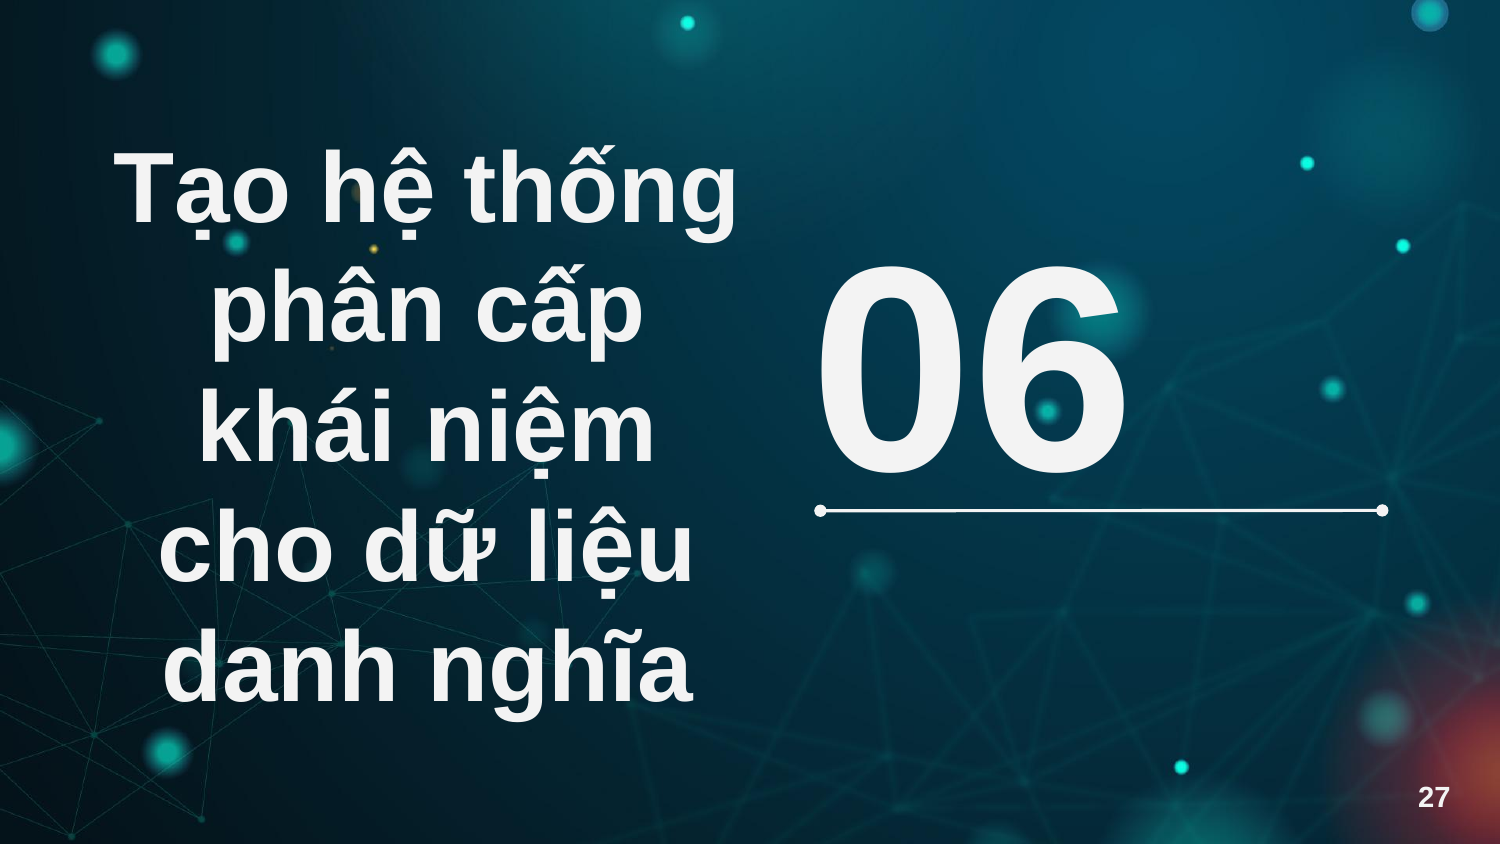

# Tạo hệ thống phân cấp khái niệm cho dữ liệu danh nghĩa
06

27